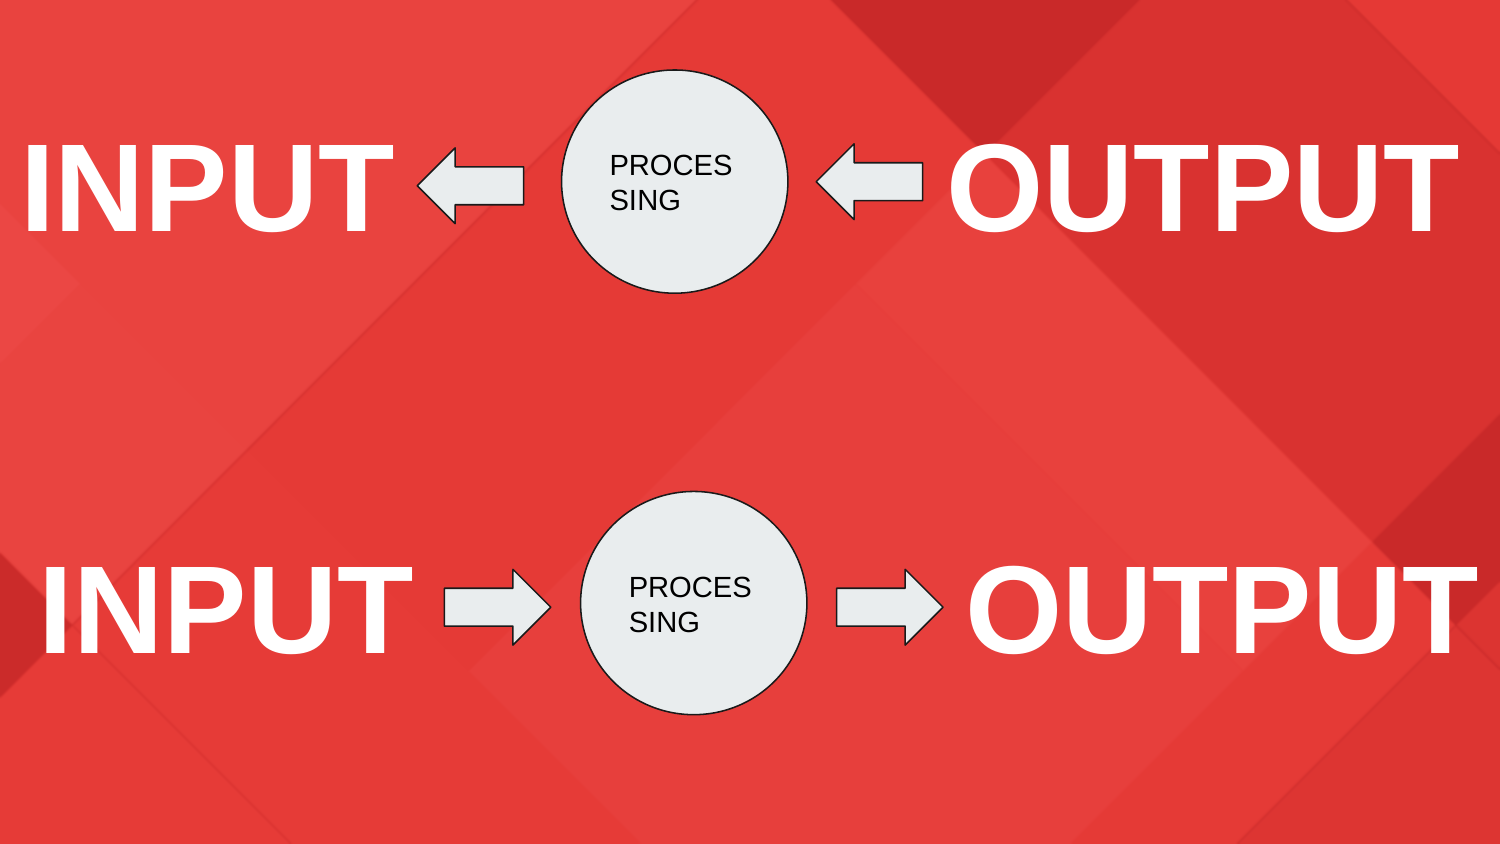

PROCESSING
OUTPUT
INPUT

PROCESSING
OUTPUT
# INPUT